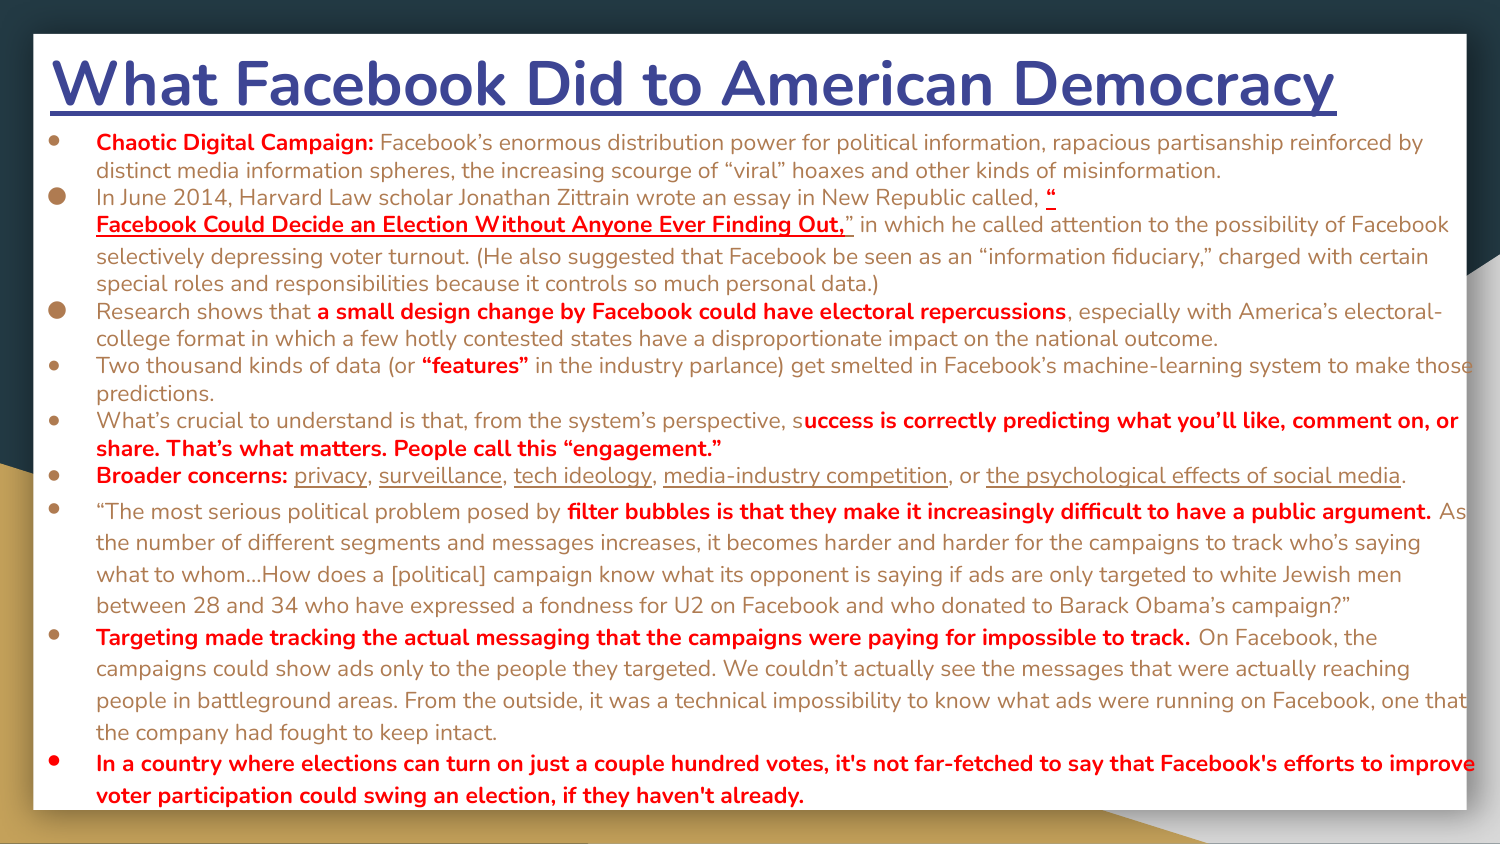

# What Facebook Did to American Democracy

Chaotic Digital Campaign: Facebook’s enormous distribution power for political information, rapacious partisanship reinforced by distinct media information spheres, the increasing scourge of “viral” hoaxes and other kinds of misinformation.
In June 2014, Harvard Law scholar Jonathan Zittrain wrote an essay in New Republic called, “Facebook Could Decide an Election Without Anyone Ever Finding Out,” in which he called attention to the possibility of Facebook selectively depressing voter turnout. (He also suggested that Facebook be seen as an “information fiduciary,” charged with certain special roles and responsibilities because it controls so much personal data.)
Research shows that a small design change by Facebook could have electoral repercussions, especially with America’s electoral-college format in which a few hotly contested states have a disproportionate impact on the national outcome.
Two thousand kinds of data (or “features” in the industry parlance) get smelted in Facebook’s machine-learning system to make those predictions.
What’s crucial to understand is that, from the system’s perspective, success is correctly predicting what you’ll like, comment on, or share. That’s what matters. People call this “engagement.”
Broader concerns: privacy, surveillance, tech ideology, media-industry competition, or the psychological effects of social media.
“The most serious political problem posed by filter bubbles is that they make it increasingly difficult to have a public argument. As the number of different segments and messages increases, it becomes harder and harder for the campaigns to track who’s saying what to whom...How does a [political] campaign know what its opponent is saying if ads are only targeted to white Jewish men between 28 and 34 who have expressed a fondness for U2 on Facebook and who donated to Barack Obama’s campaign?”
Targeting made tracking the actual messaging that the campaigns were paying for impossible to track. On Facebook, the campaigns could show ads only to the people they targeted. We couldn’t actually see the messages that were actually reaching people in battleground areas. From the outside, it was a technical impossibility to know what ads were running on Facebook, one that the company had fought to keep intact.
In a country where elections can turn on just a couple hundred votes, it's not far-fetched to say that Facebook's efforts to improve voter participation could swing an election, if they haven't already.